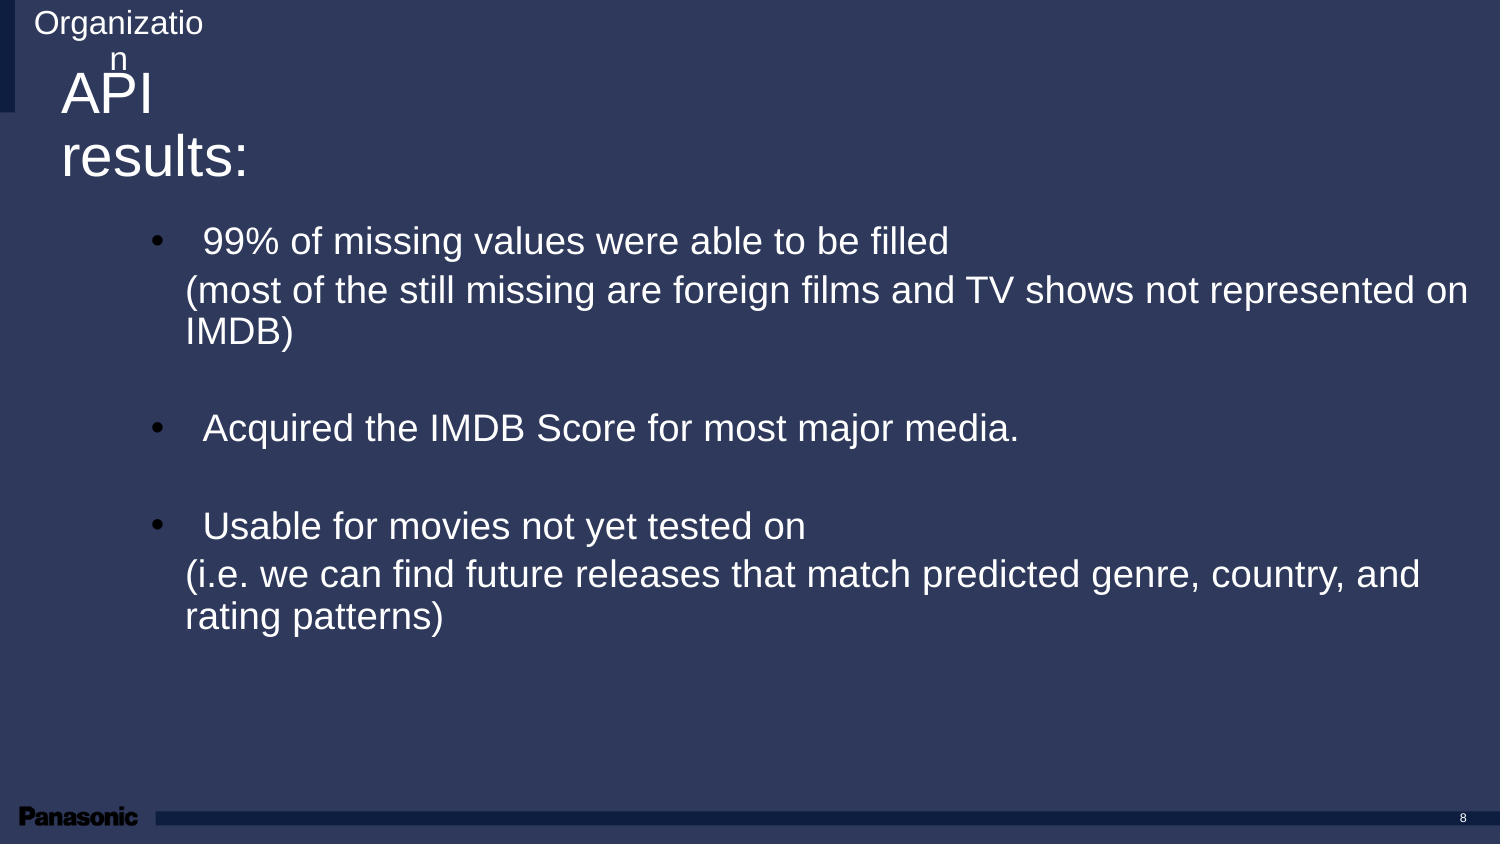

# Data Organization
API results:

99% of missing values were able to be filled
	(most of the still missing are foreign films and TV shows not represented on IMDB)

Acquired the IMDB Score for most major media.

Usable for movies not yet tested on
	(i.e. we can find future releases that match predicted genre, country, and rating patterns)
8